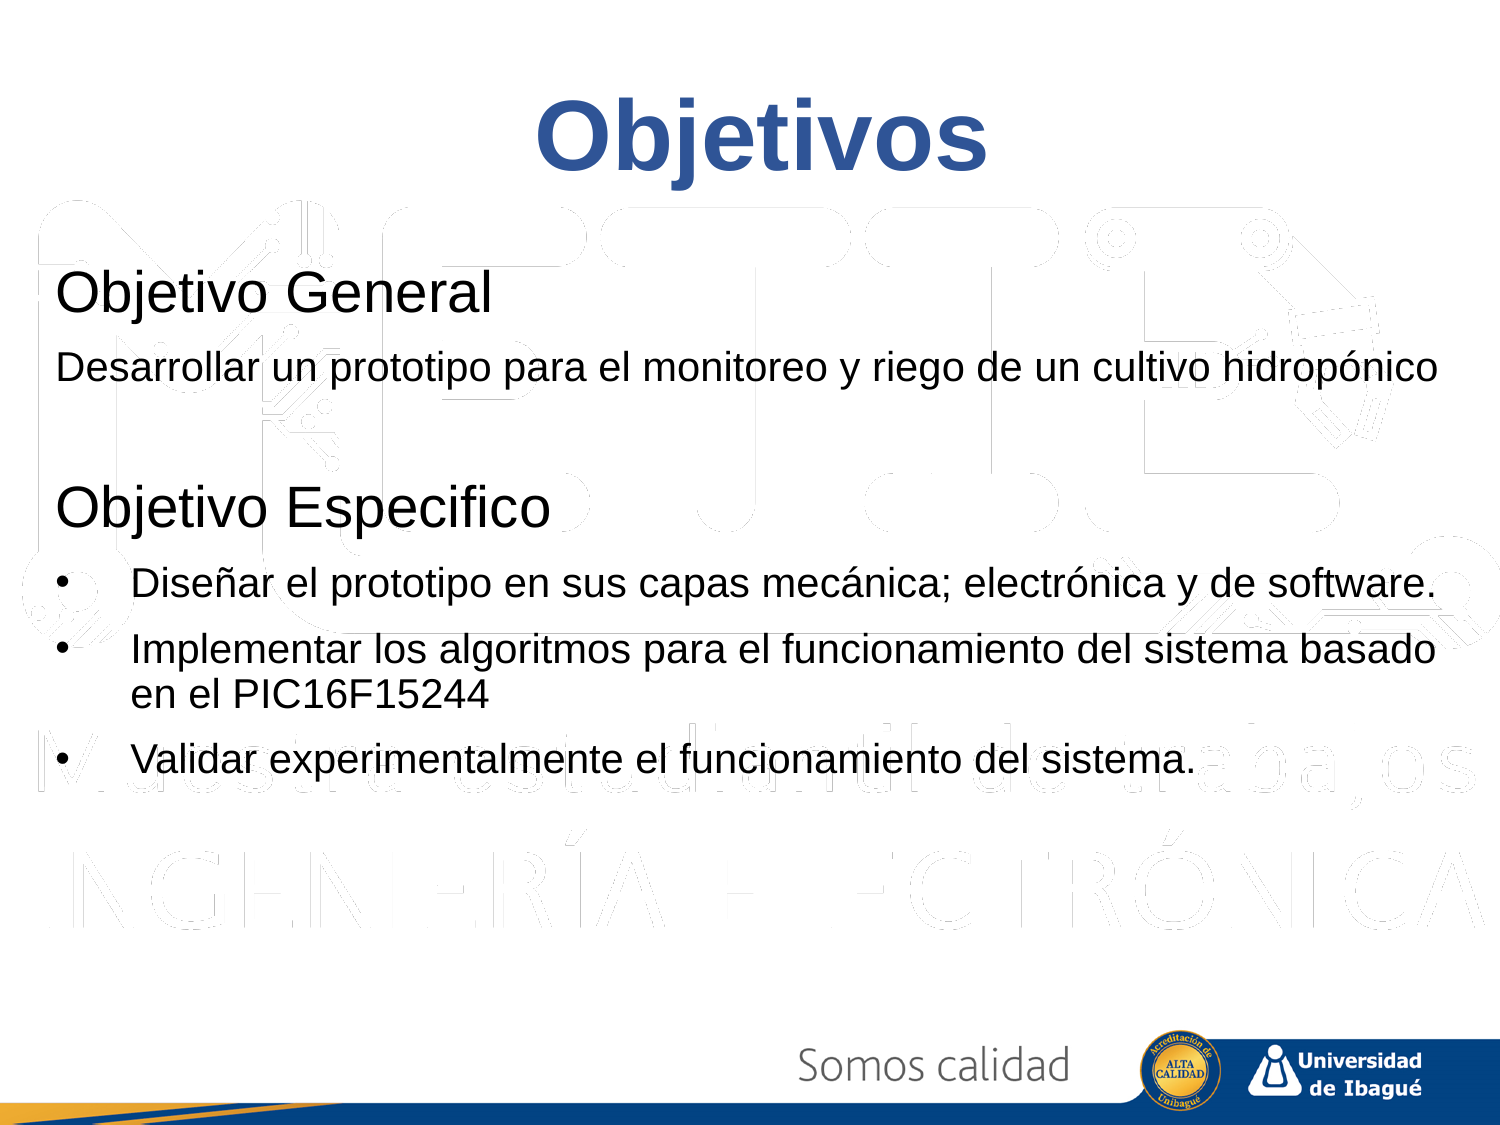

# Objetivos
Objetivo General
Desarrollar un prototipo para el monitoreo y riego de un cultivo hidropónico

Objetivo Especifico
Diseñar el prototipo en sus capas mecánica; electrónica y de software.
Implementar los algoritmos para el funcionamiento del sistema basado en el PIC16F15244
Validar experimentalmente el funcionamiento del sistema.